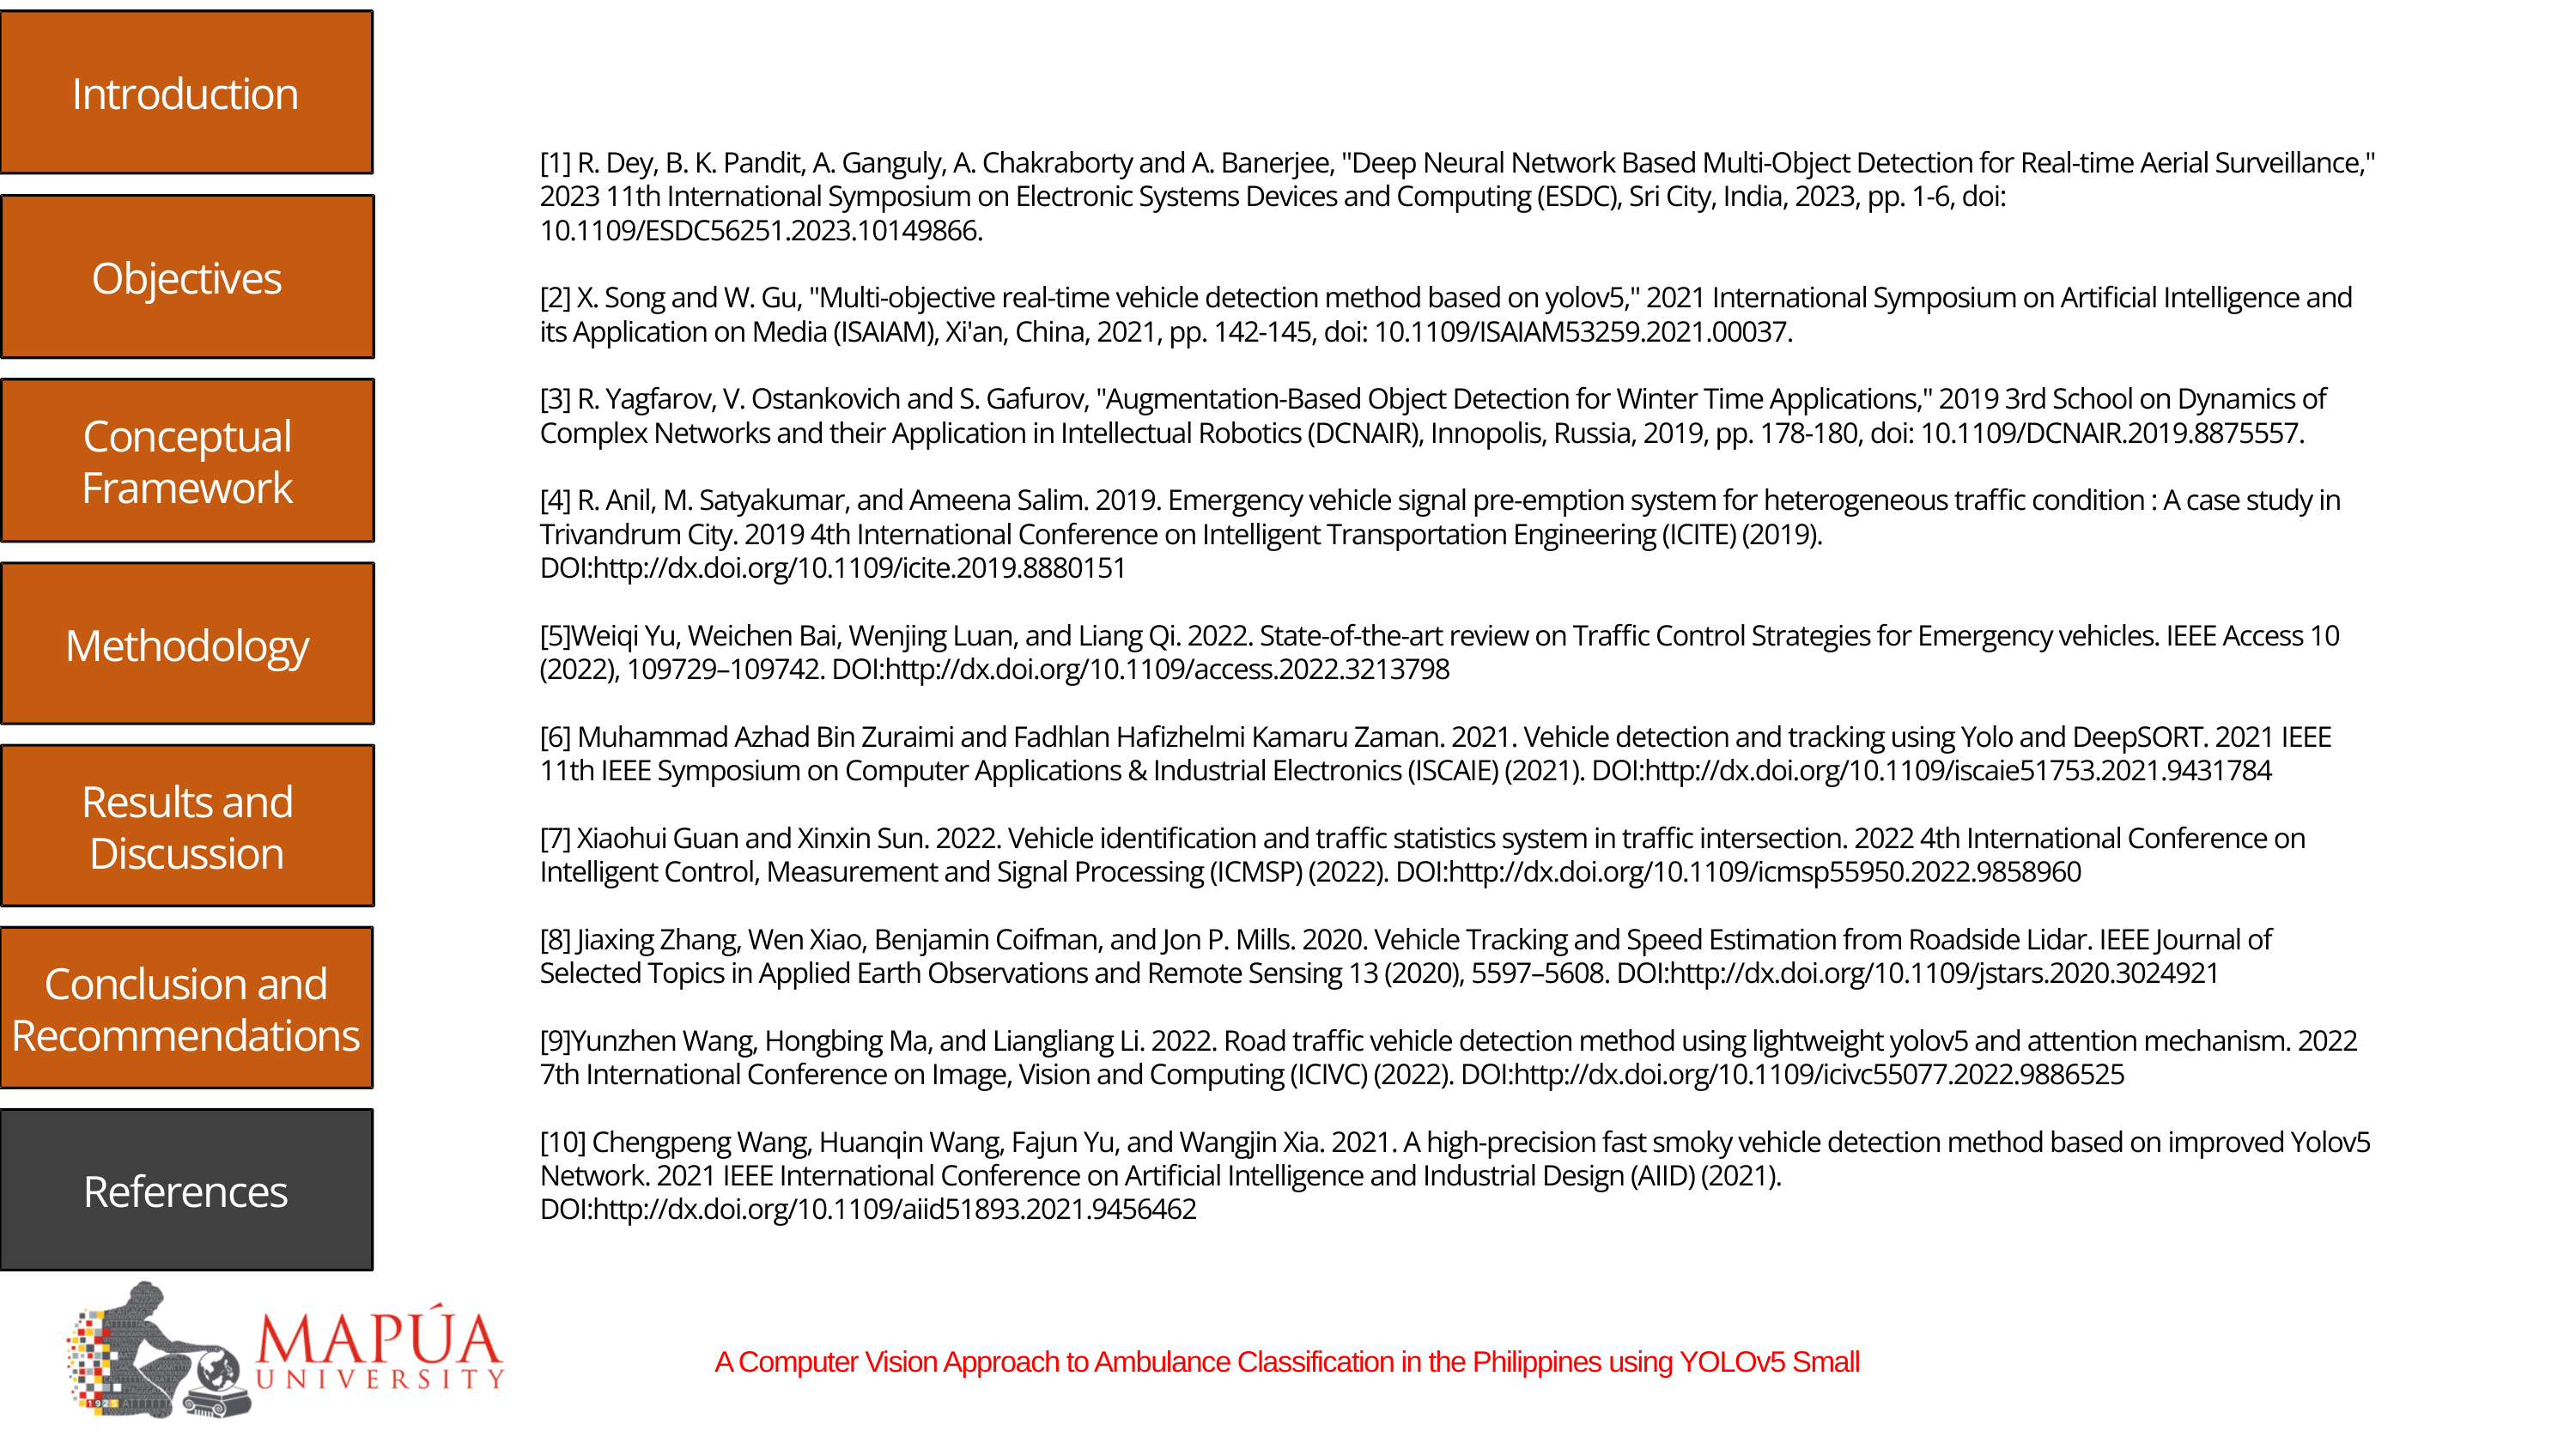

Introduction

[1] R. Dey, B. K. Pandit, A. Ganguly, A. Chakraborty and A. Banerjee, "Deep Neural Network Based Multi-Object Detection for Real-time Aerial Surveillance," 2023 11th International Symposium on Electronic Systems Devices and Computing (ESDC), Sri City, India, 2023, pp. 1-6, doi: 10.1109/ESDC56251.2023.10149866.

[2] X. Song and W. Gu, "Multi-objective real-time vehicle detection method based on yolov5," 2021 International Symposium on Artificial Intelligence and its Application on Media (ISAIAM), Xi'an, China, 2021, pp. 142-145, doi: 10.1109/ISAIAM53259.2021.00037.

[3] R. Yagfarov, V. Ostankovich and S. Gafurov, "Augmentation-Based Object Detection for Winter Time Applications," 2019 3rd School on Dynamics of Complex Networks and their Application in Intellectual Robotics (DCNAIR), Innopolis, Russia, 2019, pp. 178-180, doi: 10.1109/DCNAIR.2019.8875557.

[4] R. Anil, M. Satyakumar, and Ameena Salim. 2019. Emergency vehicle signal pre-emption system for heterogeneous traffic condition : A case study in Trivandrum City. 2019 4th International Conference on Intelligent Transportation Engineering (ICITE) (2019). DOI:http://dx.doi.org/10.1109/icite.2019.8880151

[5]Weiqi Yu, Weichen Bai, Wenjing Luan, and Liang Qi. 2022. State-of-the-art review on Traffic Control Strategies for Emergency vehicles. IEEE Access 10 (2022), 109729–109742. DOI:http://dx.doi.org/10.1109/access.2022.3213798

[6] Muhammad Azhad Bin Zuraimi and Fadhlan Hafizhelmi Kamaru Zaman. 2021. Vehicle detection and tracking using Yolo and DeepSORT. 2021 IEEE 11th IEEE Symposium on Computer Applications & Industrial Electronics (ISCAIE) (2021). DOI:http://dx.doi.org/10.1109/iscaie51753.2021.9431784

[7] Xiaohui Guan and Xinxin Sun. 2022. Vehicle identification and traffic statistics system in traffic intersection. 2022 4th International Conference on Intelligent Control, Measurement and Signal Processing (ICMSP) (2022). DOI:http://dx.doi.org/10.1109/icmsp55950.2022.9858960

[8] Jiaxing Zhang, Wen Xiao, Benjamin Coifman, and Jon P. Mills. 2020. Vehicle Tracking and Speed Estimation from Roadside Lidar. IEEE Journal of Selected Topics in Applied Earth Observations and Remote Sensing 13 (2020), 5597–5608. DOI:http://dx.doi.org/10.1109/jstars.2020.3024921

[9]Yunzhen Wang, Hongbing Ma, and Liangliang Li. 2022. Road traffic vehicle detection method using lightweight yolov5 and attention mechanism. 2022 7th International Conference on Image, Vision and Computing (ICIVC) (2022). DOI:http://dx.doi.org/10.1109/icivc55077.2022.9886525

[10] Chengpeng Wang, Huanqin Wang, Fajun Yu, and Wangjin Xia. 2021. A high-precision fast smoky vehicle detection method based on improved Yolov5 Network. 2021 IEEE International Conference on Artificial Intelligence and Industrial Design (AIID) (2021). DOI:http://dx.doi.org/10.1109/aiid51893.2021.9456462

Objectives

Conceptual Framework

Methodology

Results and Discussion

Conclusion and Recommendations

References

A Computer Vision Approach to Ambulance Classification in the Philippines using YOLOv5 Small